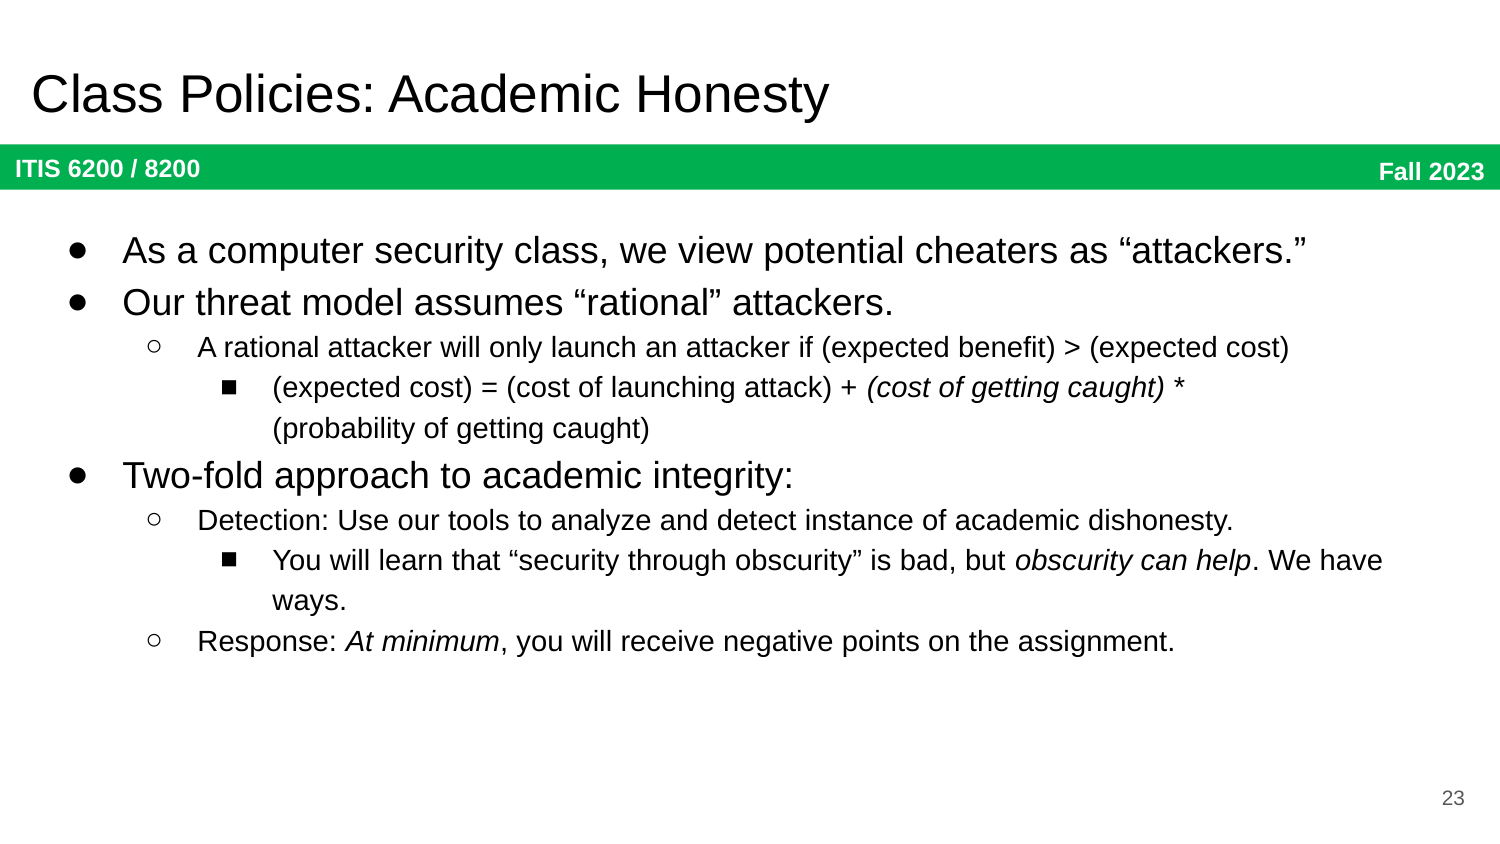

# Class Policies: Academic Honesty
As a computer security class, we view potential cheaters as “attackers.”
Our threat model assumes “rational” attackers.
A rational attacker will only launch an attacker if (expected benefit) > (expected cost)
(expected cost) = (cost of launching attack) + (cost of getting caught) * (probability of getting caught)
Two-fold approach to academic integrity:
Detection: Use our tools to analyze and detect instance of academic dishonesty.
You will learn that “security through obscurity” is bad, but obscurity can help. We have ways.
Response: At minimum, you will receive negative points on the assignment.
23